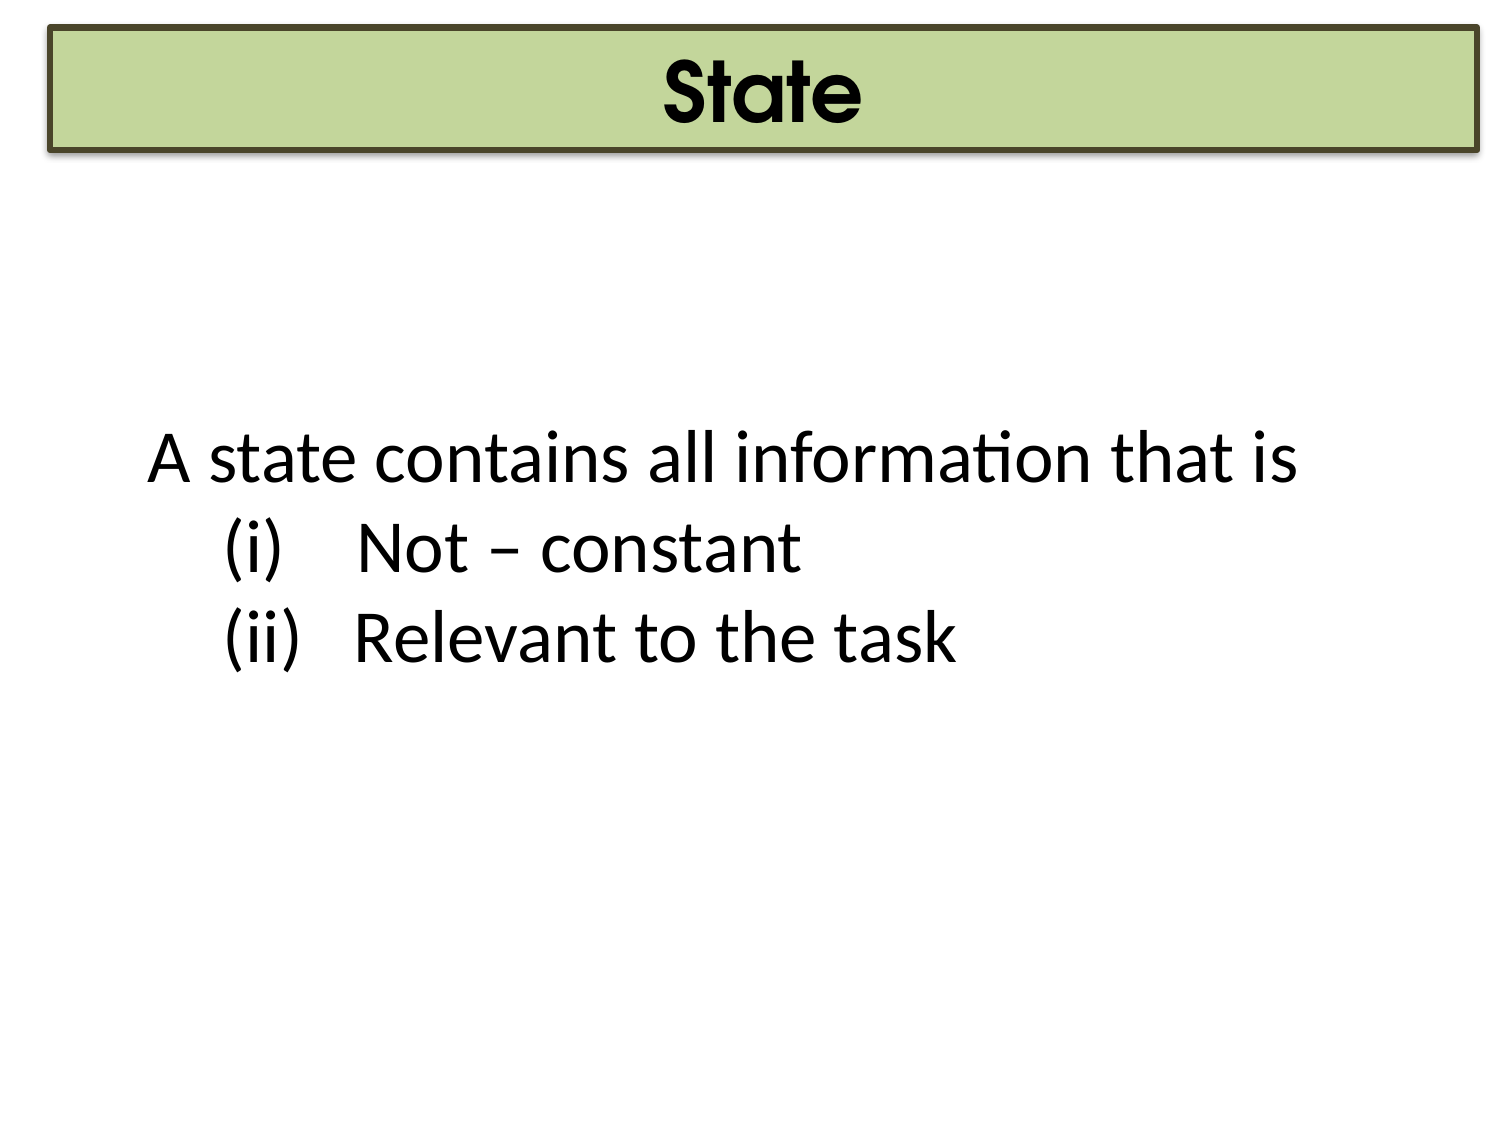

State
A state contains all information that is
    Not – constant
   Relevant to the task